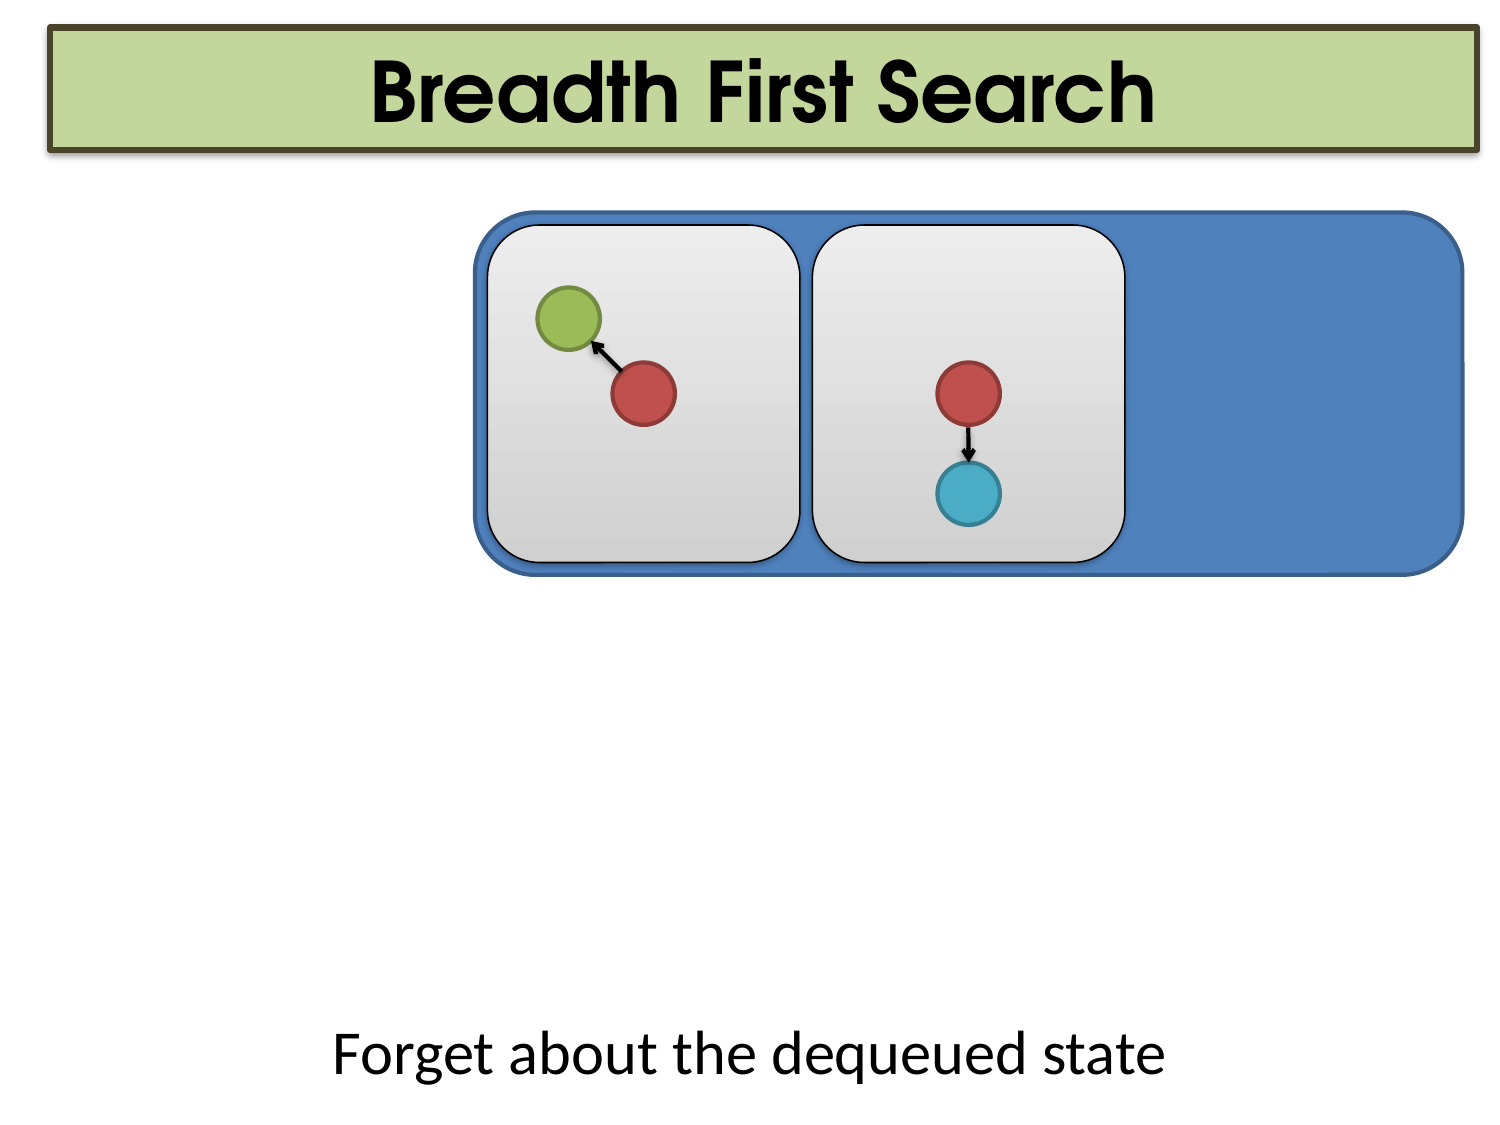

Breadth First Search
Breadth First Search

Forget about the dequeued state